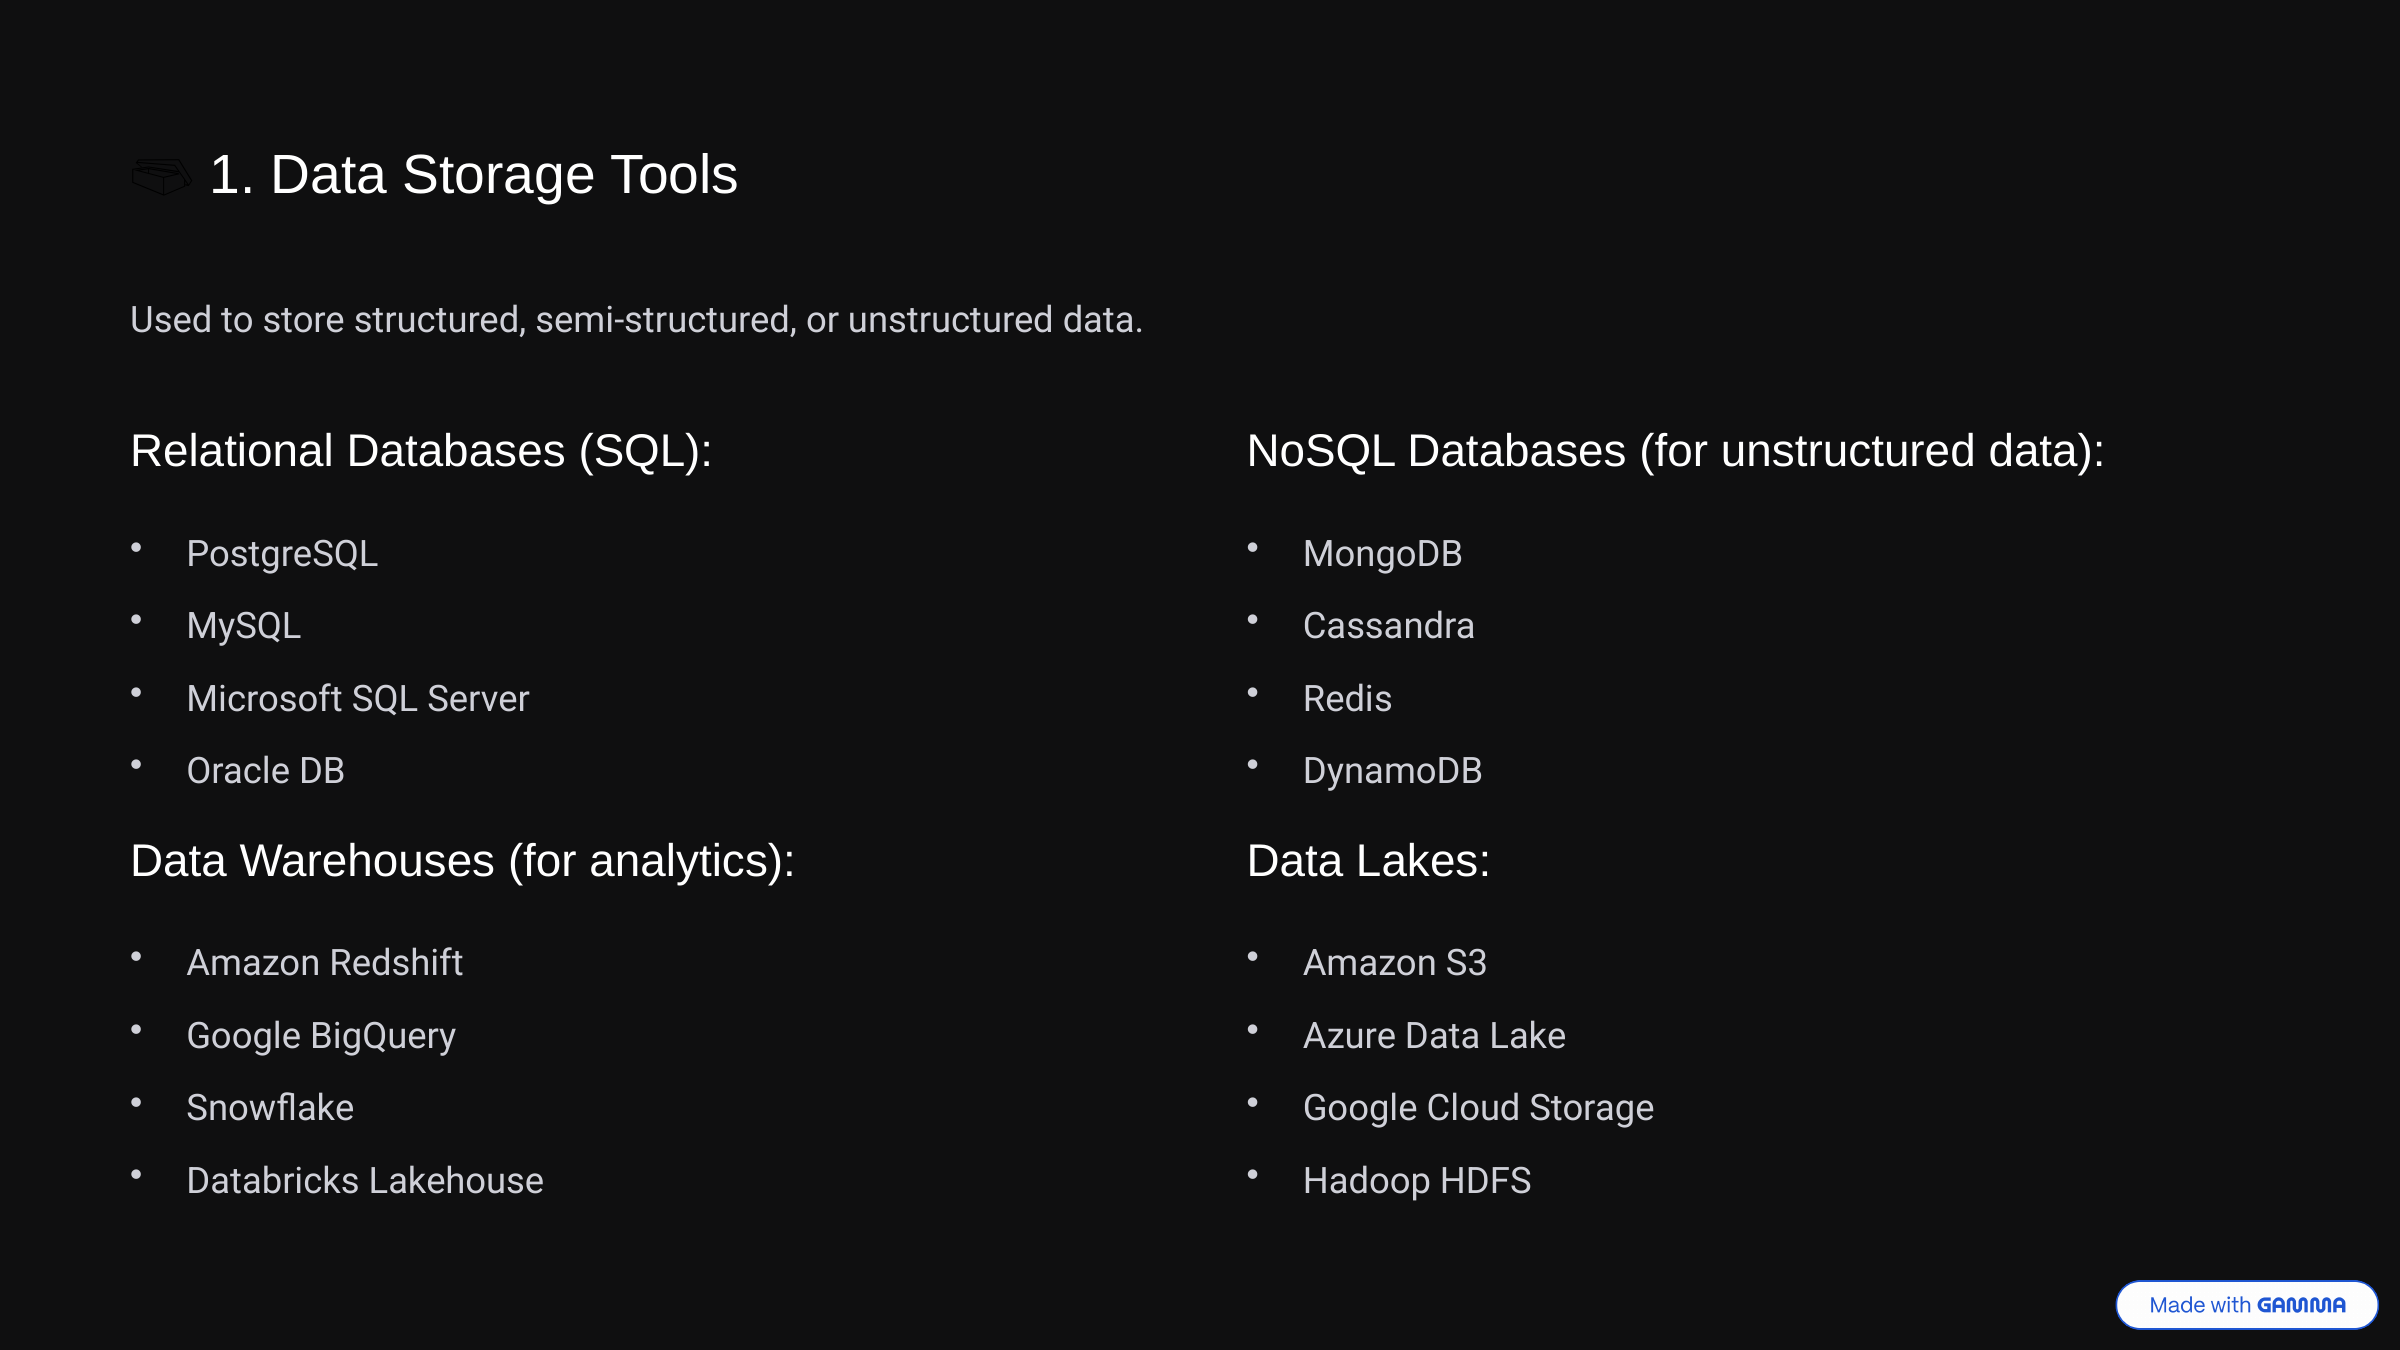

🗃️ 1. Data Storage Tools
Used to store structured, semi-structured, or unstructured data.
Relational Databases (SQL):
NoSQL Databases (for unstructured data):
PostgreSQL
MongoDB
MySQL
Cassandra
Microsoft SQL Server
Redis
Oracle DB
DynamoDB
Data Warehouses (for analytics):
Data Lakes:
Amazon Redshift
Amazon S3
Google BigQuery
Azure Data Lake
Snowflake
Google Cloud Storage
Databricks Lakehouse
Hadoop HDFS